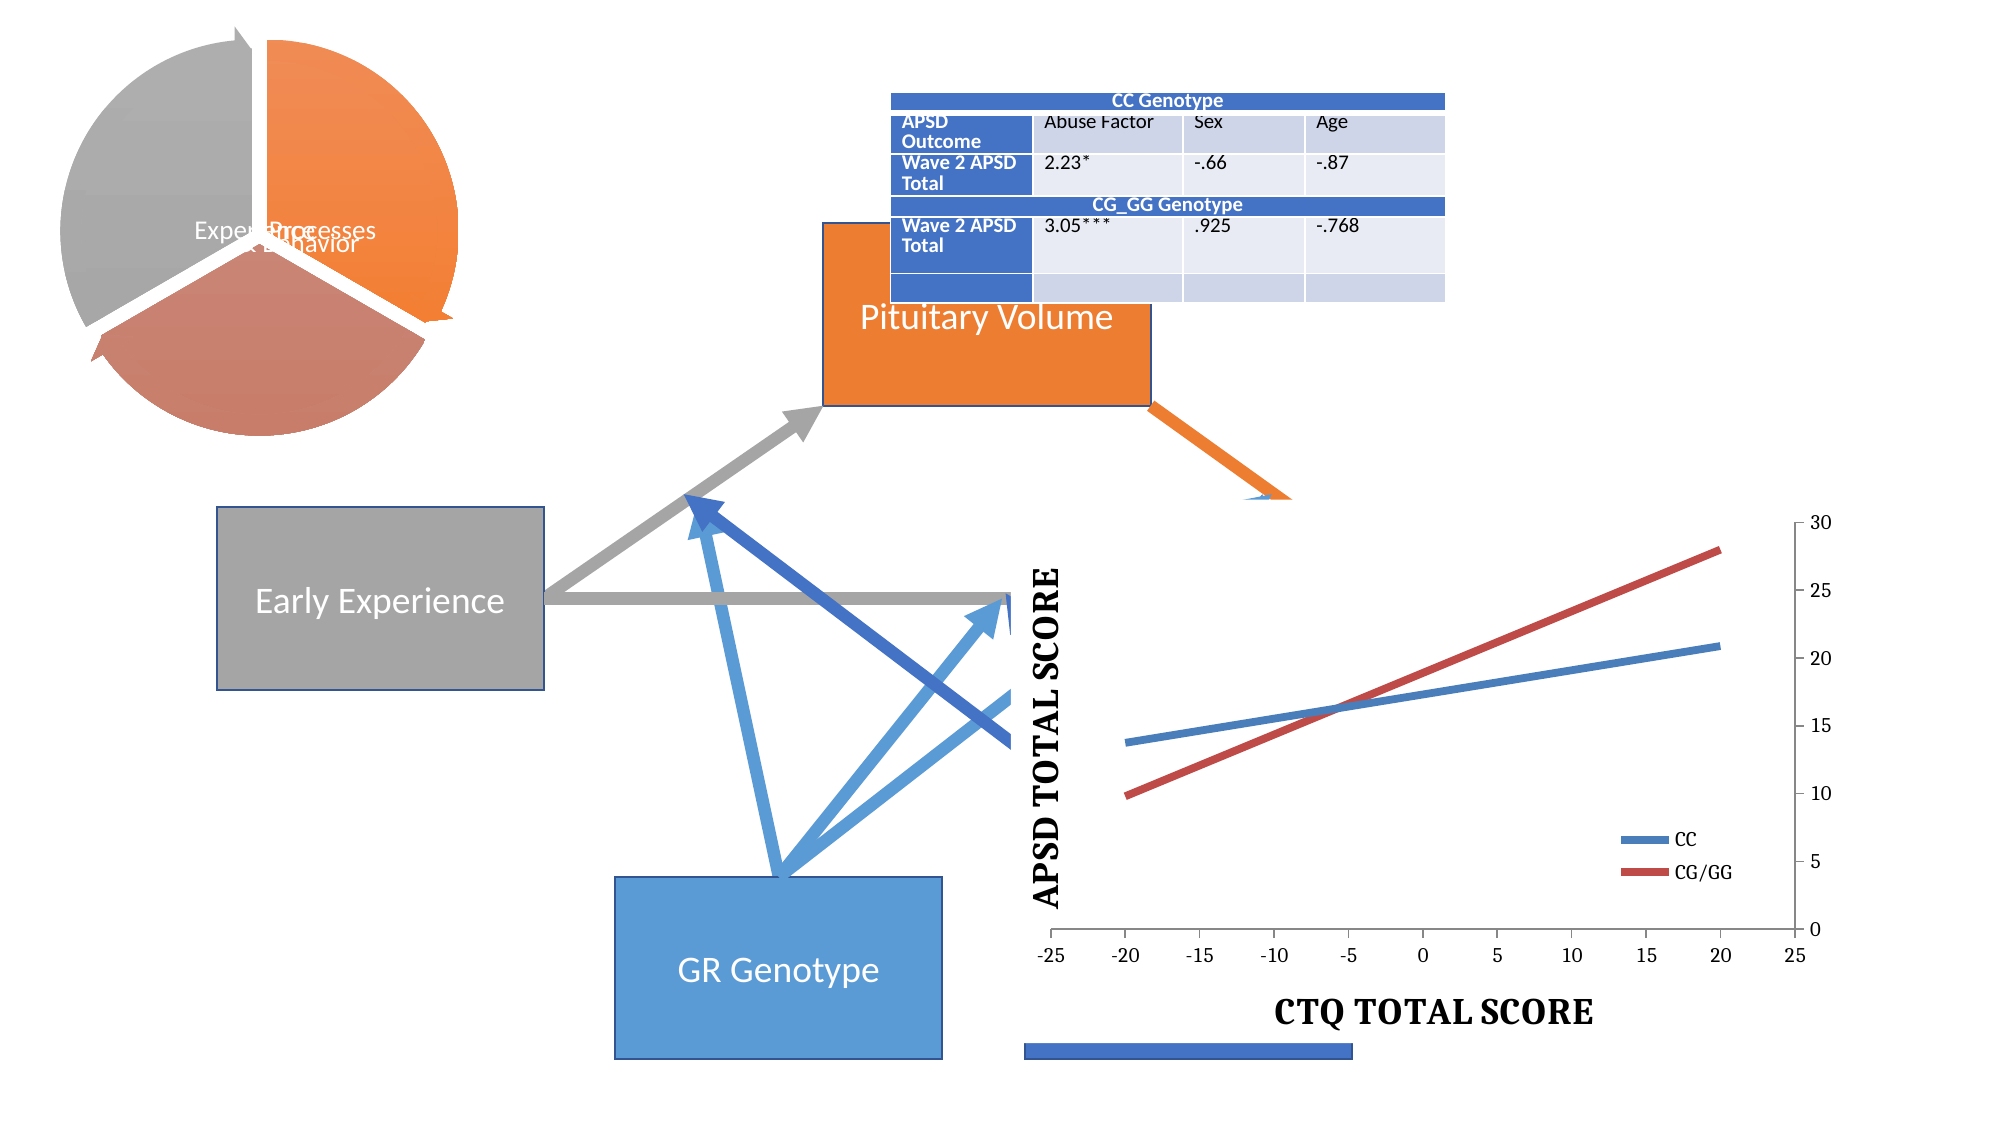

Biological Processes
Health & Behavior
 Experience
| CC Genotype |  |  |  |
| --- | --- | --- | --- |
| APSD Outcome | Abuse Factor | Sex | Age |
| Wave 2 APSD Total | 2.23\* | -.66 | -.87 |
| CG\_GG Genotype |  |  |  |
| Wave 2 APSD Total | 3.05\*\*\* | .925 | -.768 |
|  |  |  |  |
Pituitary Volume

### Chart

| Category | CC | CG/GG |
|---|---|---|
Early Experience
CU Traits
GR Genotype
Gender